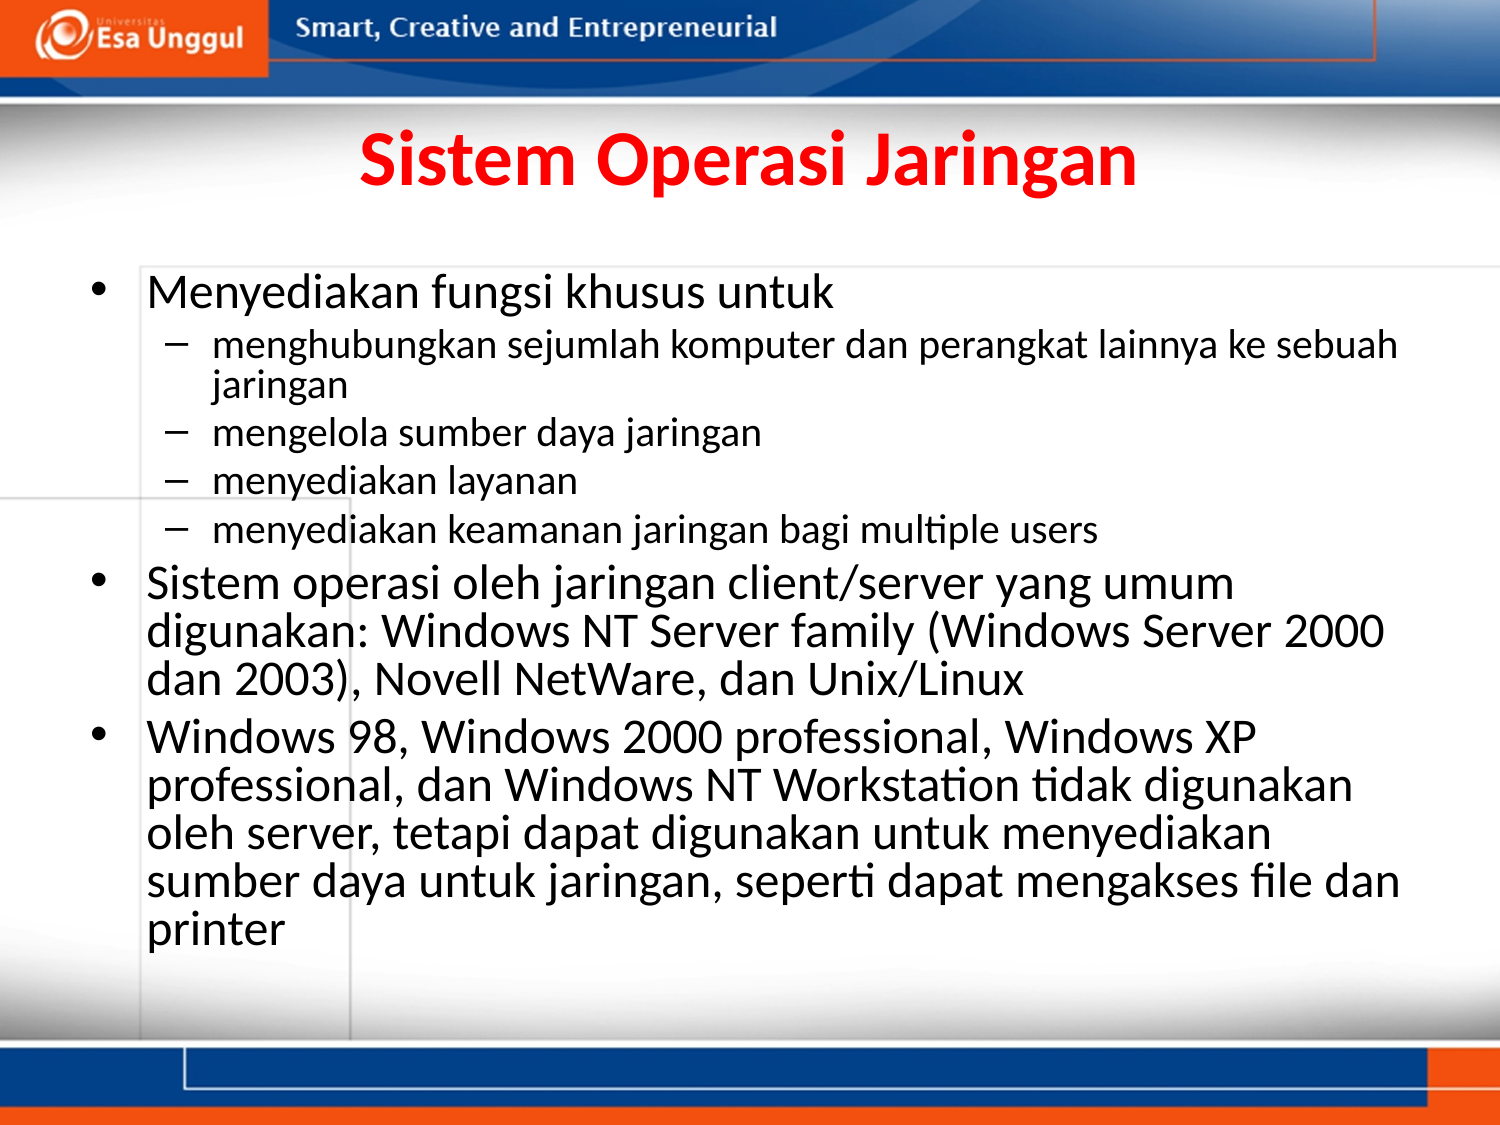

# Sistem Operasi Jaringan
Menyediakan fungsi khusus untuk
menghubungkan sejumlah komputer dan perangkat lainnya ke sebuah jaringan
mengelola sumber daya jaringan
menyediakan layanan
menyediakan keamanan jaringan bagi multiple users
Sistem operasi oleh jaringan client/server yang umum digunakan: Windows NT Server family (Windows Server 2000 dan 2003), Novell NetWare, dan Unix/Linux
Windows 98, Windows 2000 professional, Windows XP professional, dan Windows NT Workstation tidak digunakan oleh server, tetapi dapat digunakan untuk menyediakan sumber daya untuk jaringan, seperti dapat mengakses file dan printer